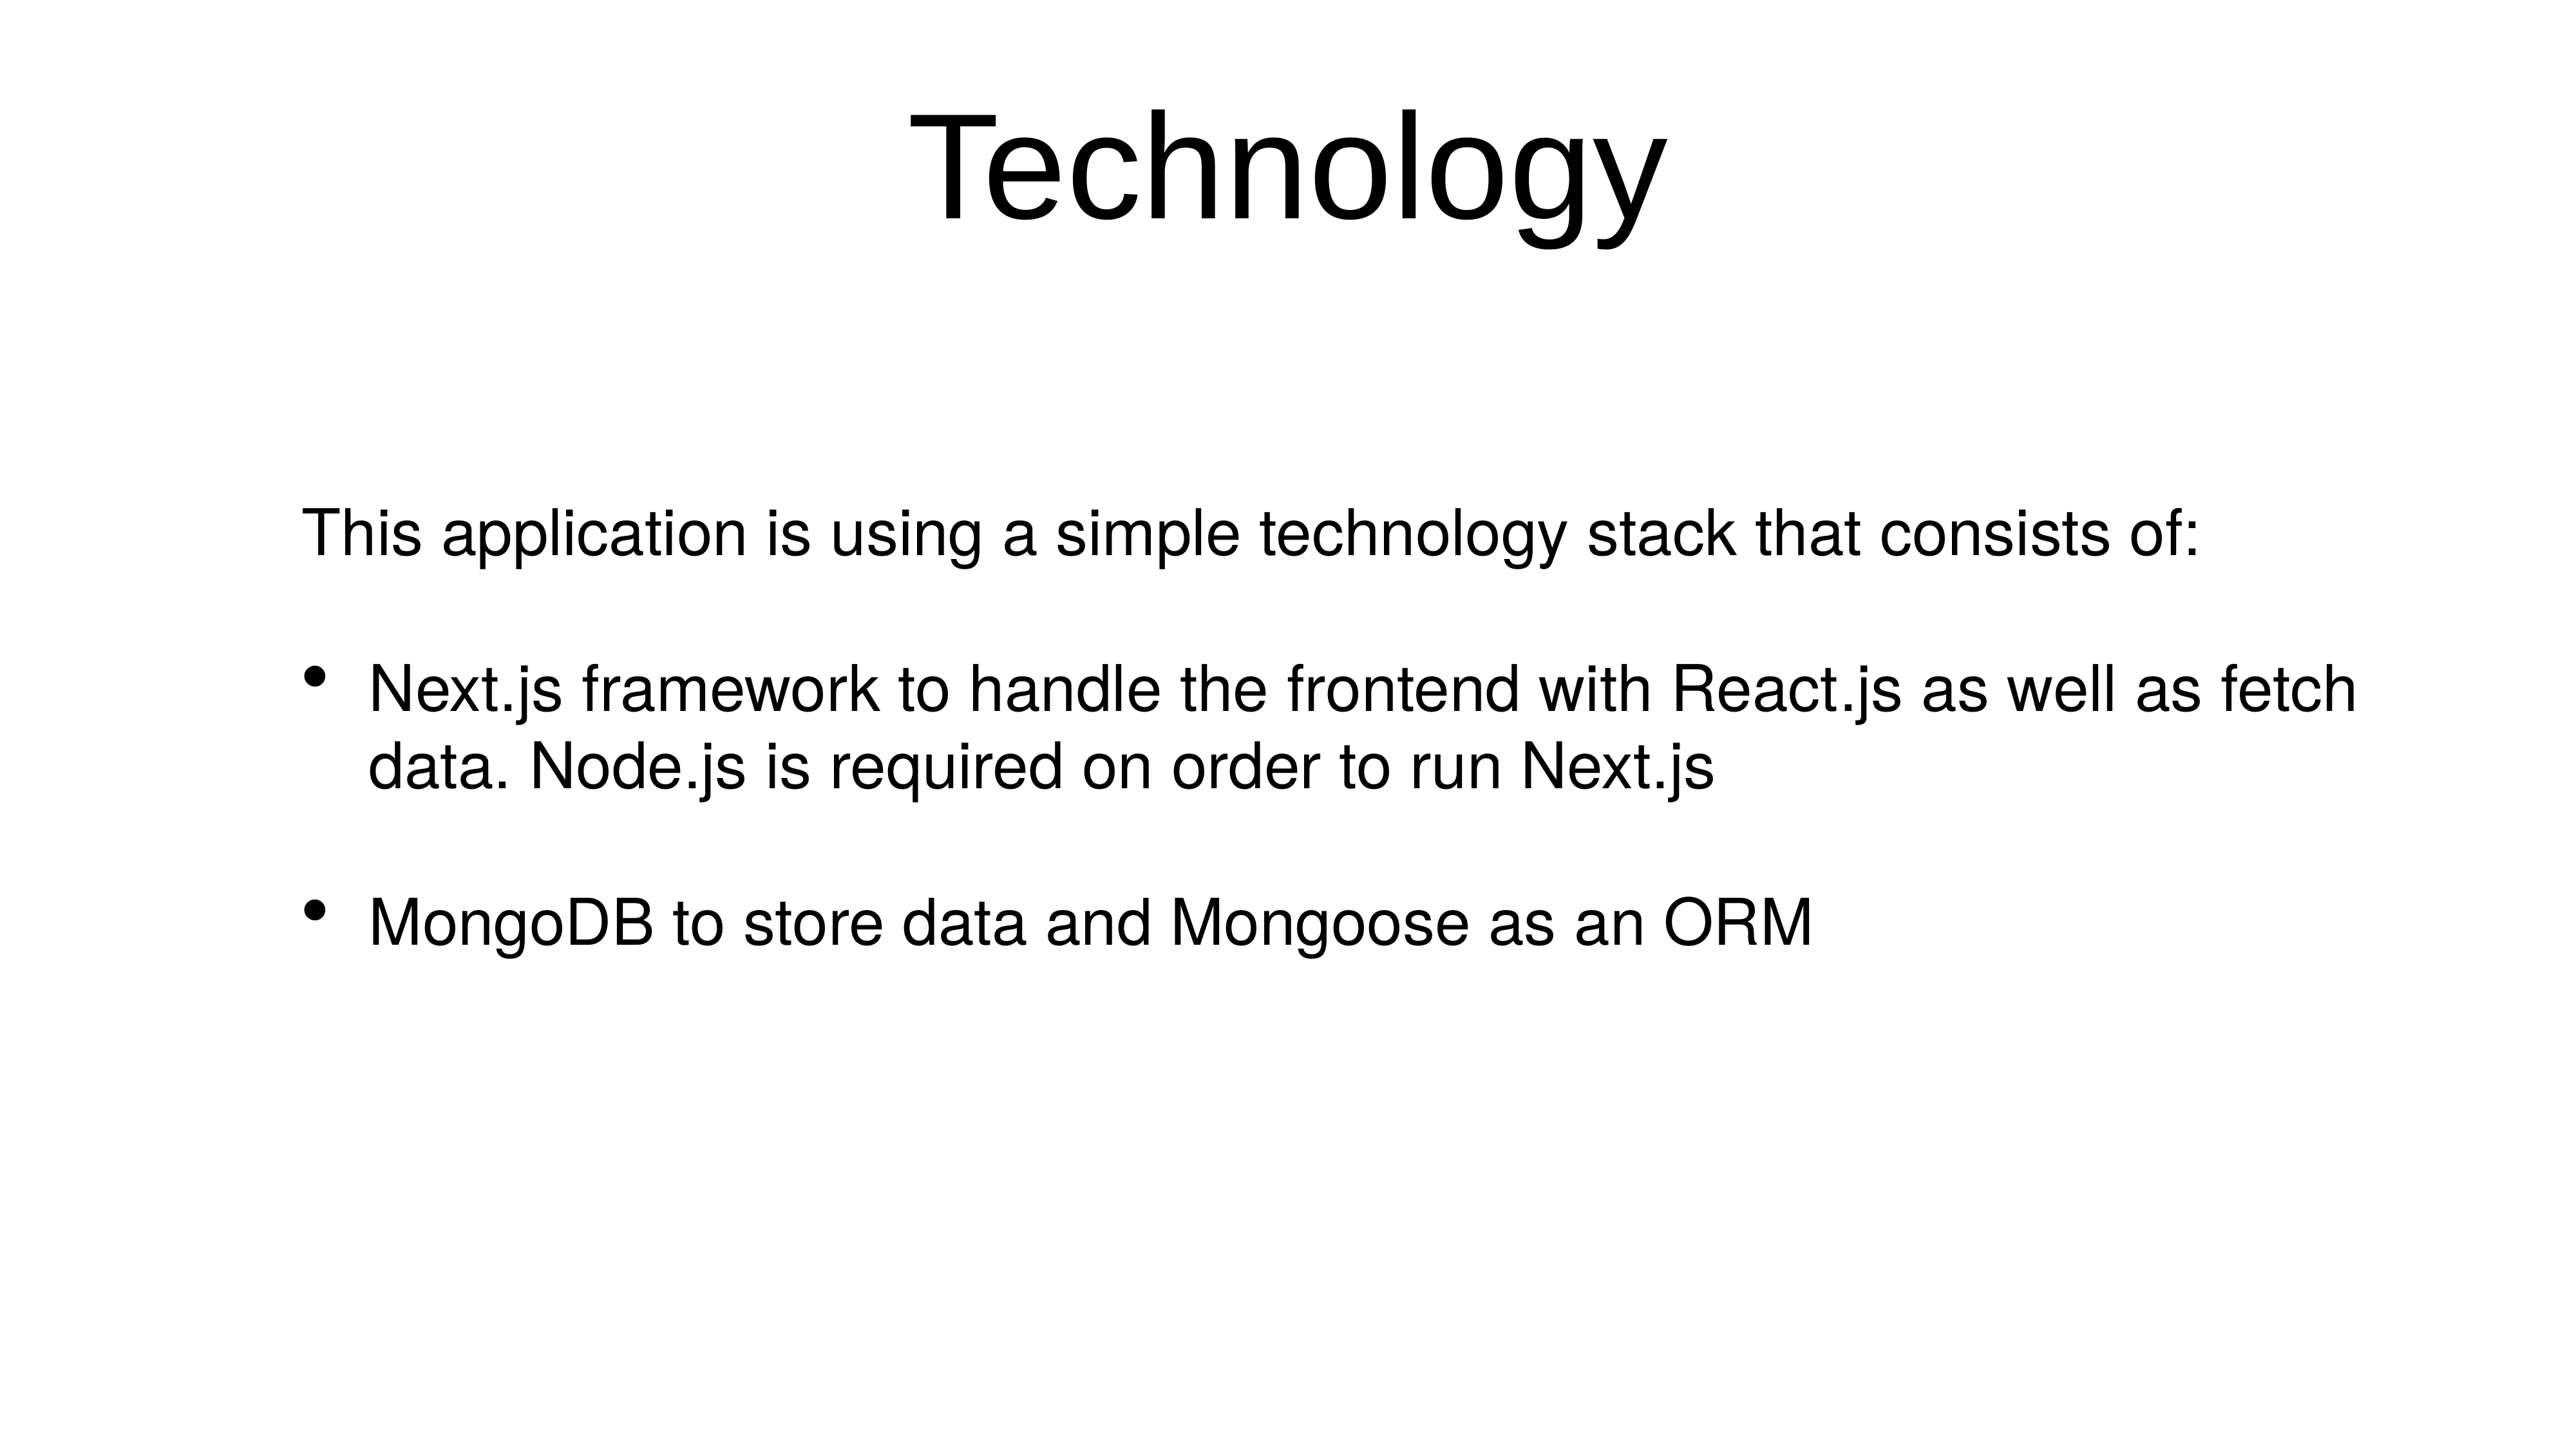

# Technology
This application is using a simple technology stack that consists of:
Next.js framework to handle the frontend with React.js as well as fetch
data. Node.js is required on order to run Next.js
MongoDB to store data and Mongoose as an ORM